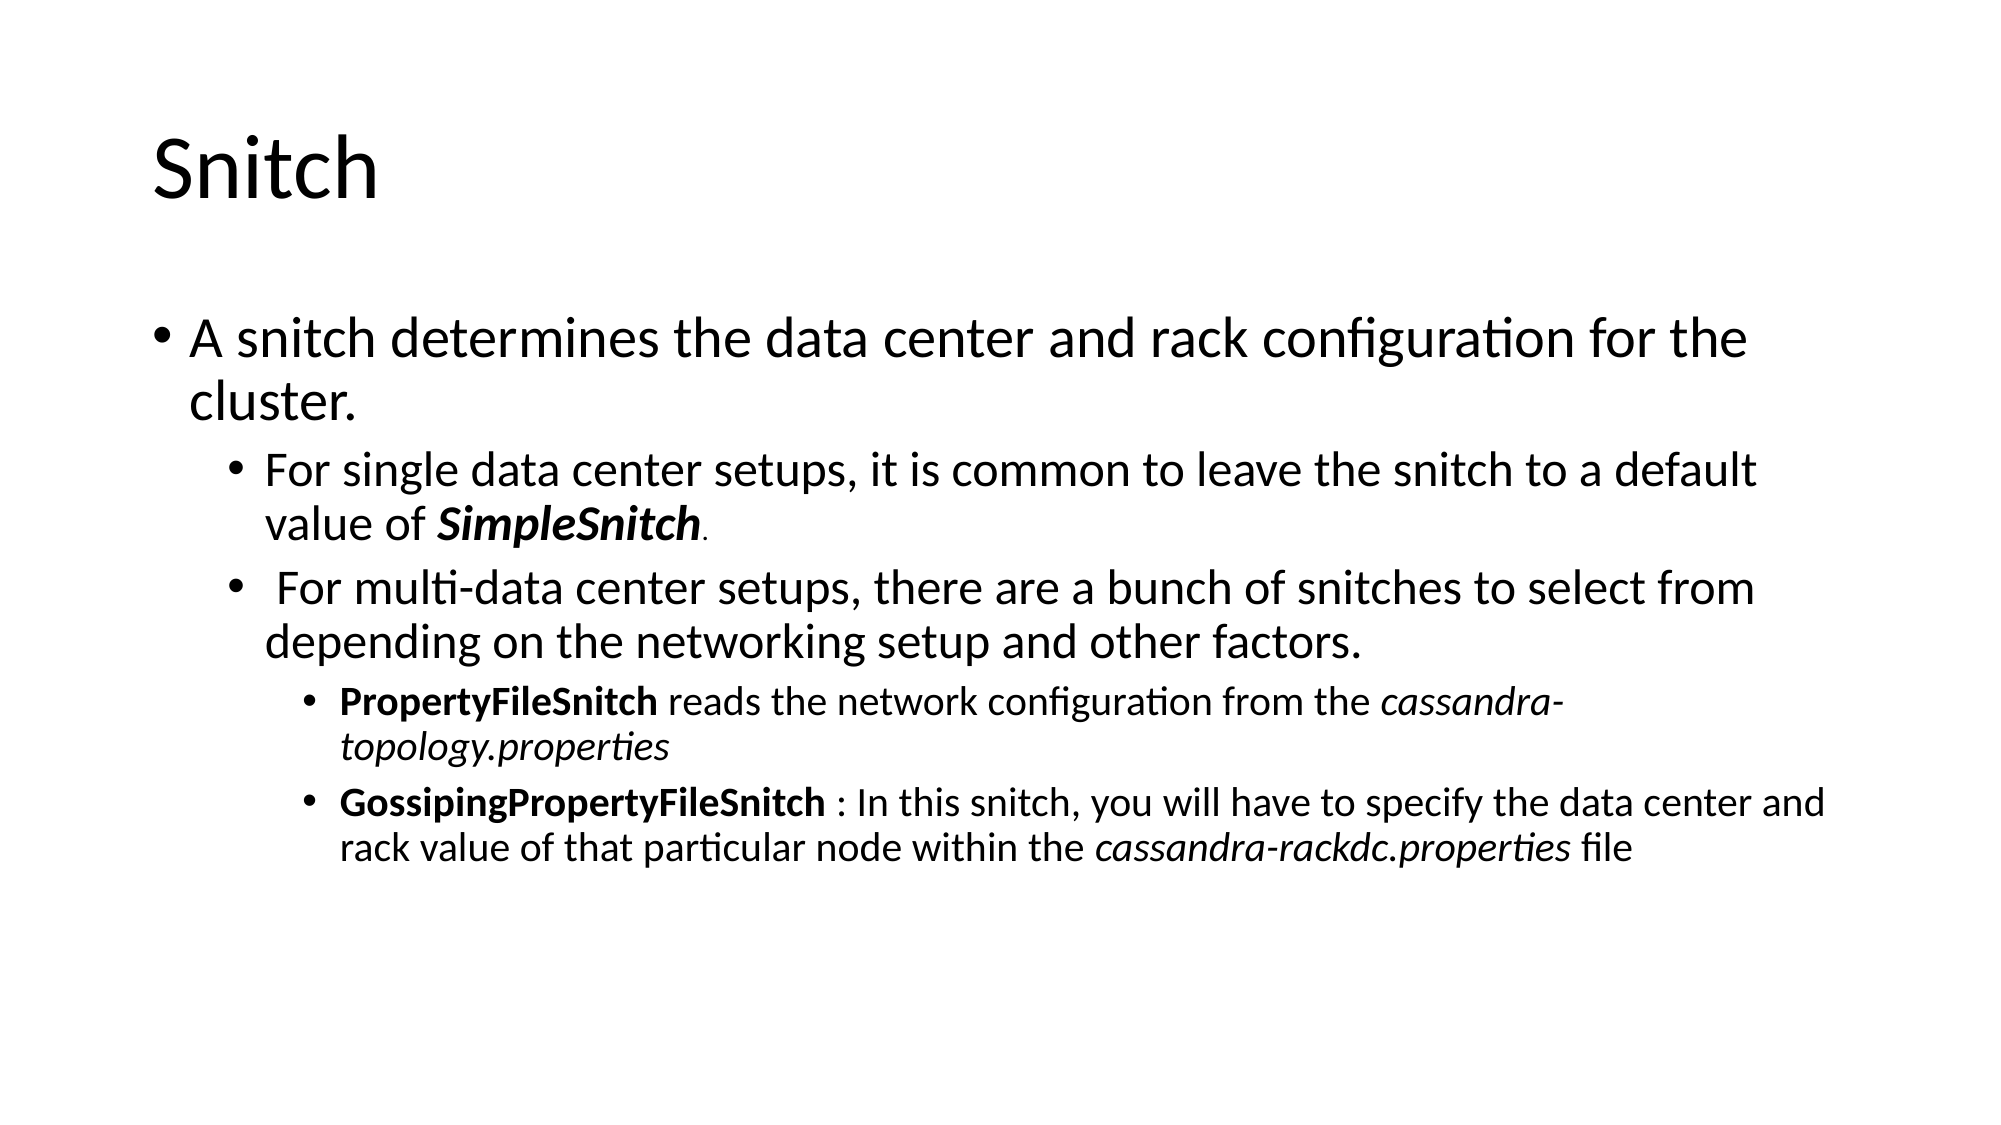

# Snitch
A snitch determines the data center and rack configuration for the cluster.
For single data center setups, it is common to leave the snitch to a default value of SimpleSnitch.
 For multi-data center setups, there are a bunch of snitches to select from depending on the networking setup and other factors.
PropertyFileSnitch reads the network configuration from the cassandra-topology.properties
GossipingPropertyFileSnitch : In this snitch, you will have to specify the data center and rack value of that particular node within the cassandra-rackdc.properties file